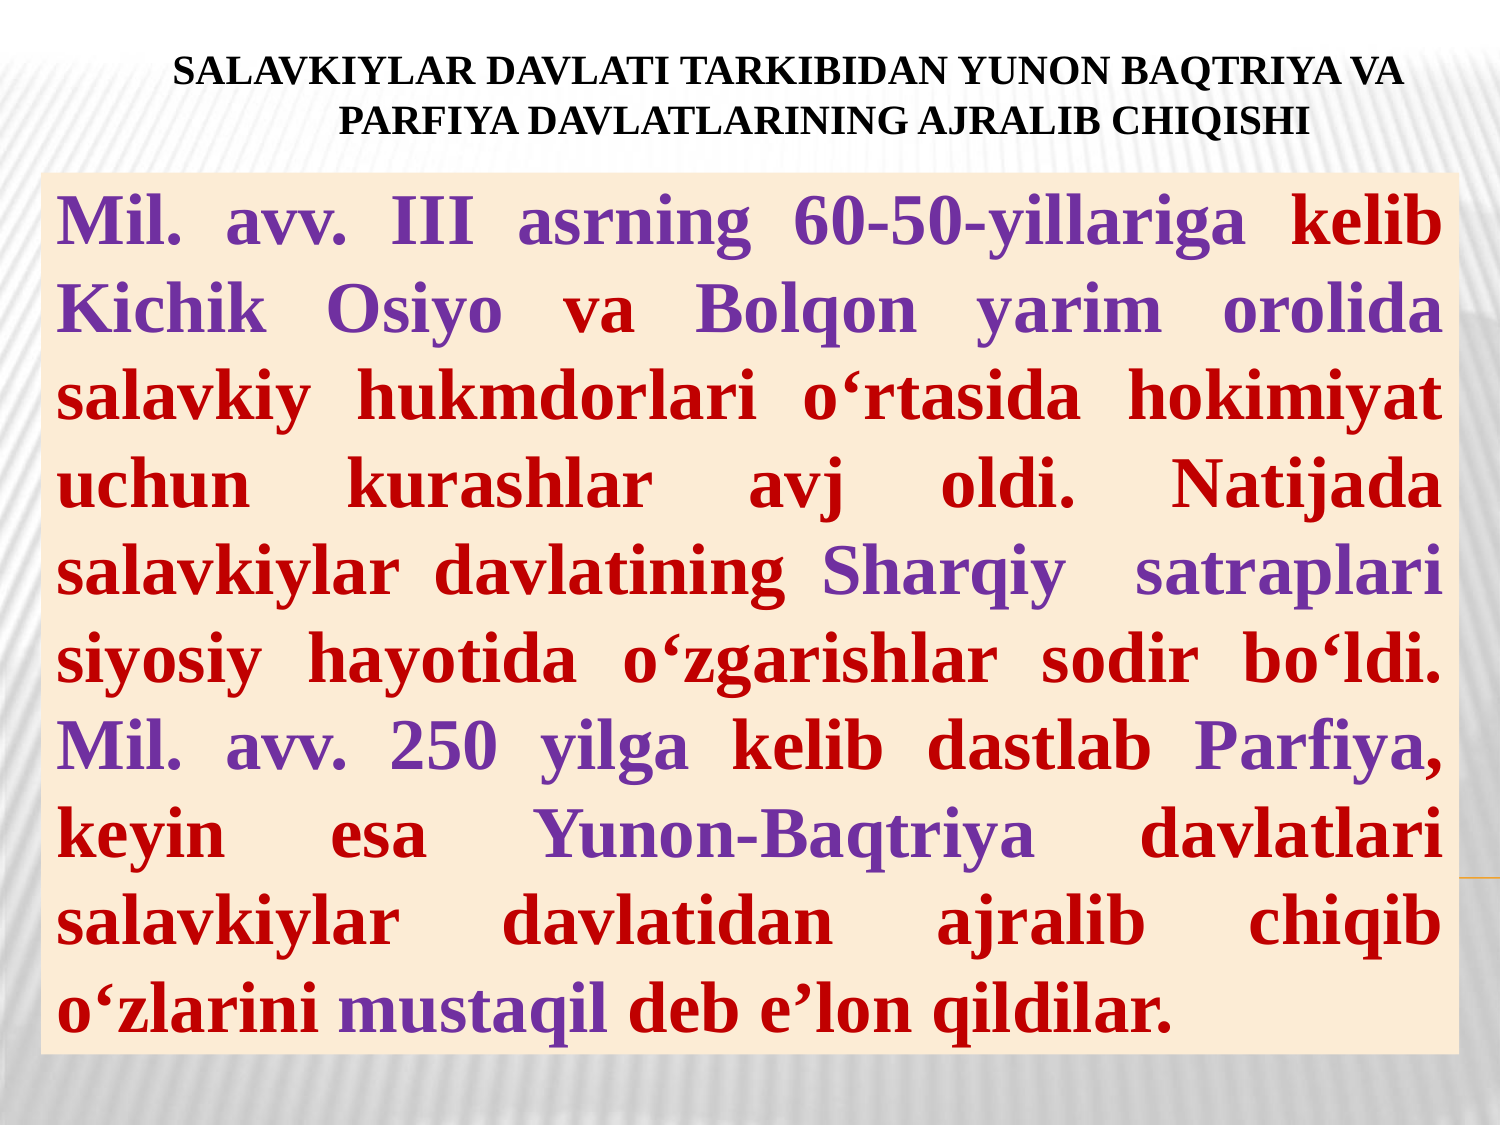

# Salavkiylar davlati tarkibidan Yunon baqtriya va Parfiya davlatlarining ajralib chiqishi
Mil. avv. III asrning 60-50-yillariga kelib Kichik Osiyo va Bolqon yarim orolida salavkiy hukmdorlari o‘rtasida hokimiyat uchun kurashlar avj oldi. Natijada salavkiylar davlatining Sharqiy  satraplari siyosiy hayotida o‘zgarishlar sodir bo‘ldi. Mil. avv. 250 yilga kelib dastlab Parfiya, keyin esa Yunon-Baqtriya davlatlari salavkiylar davlatidan ajralib chiqib o‘zlarini mustaqil deb e’lon qildilar.